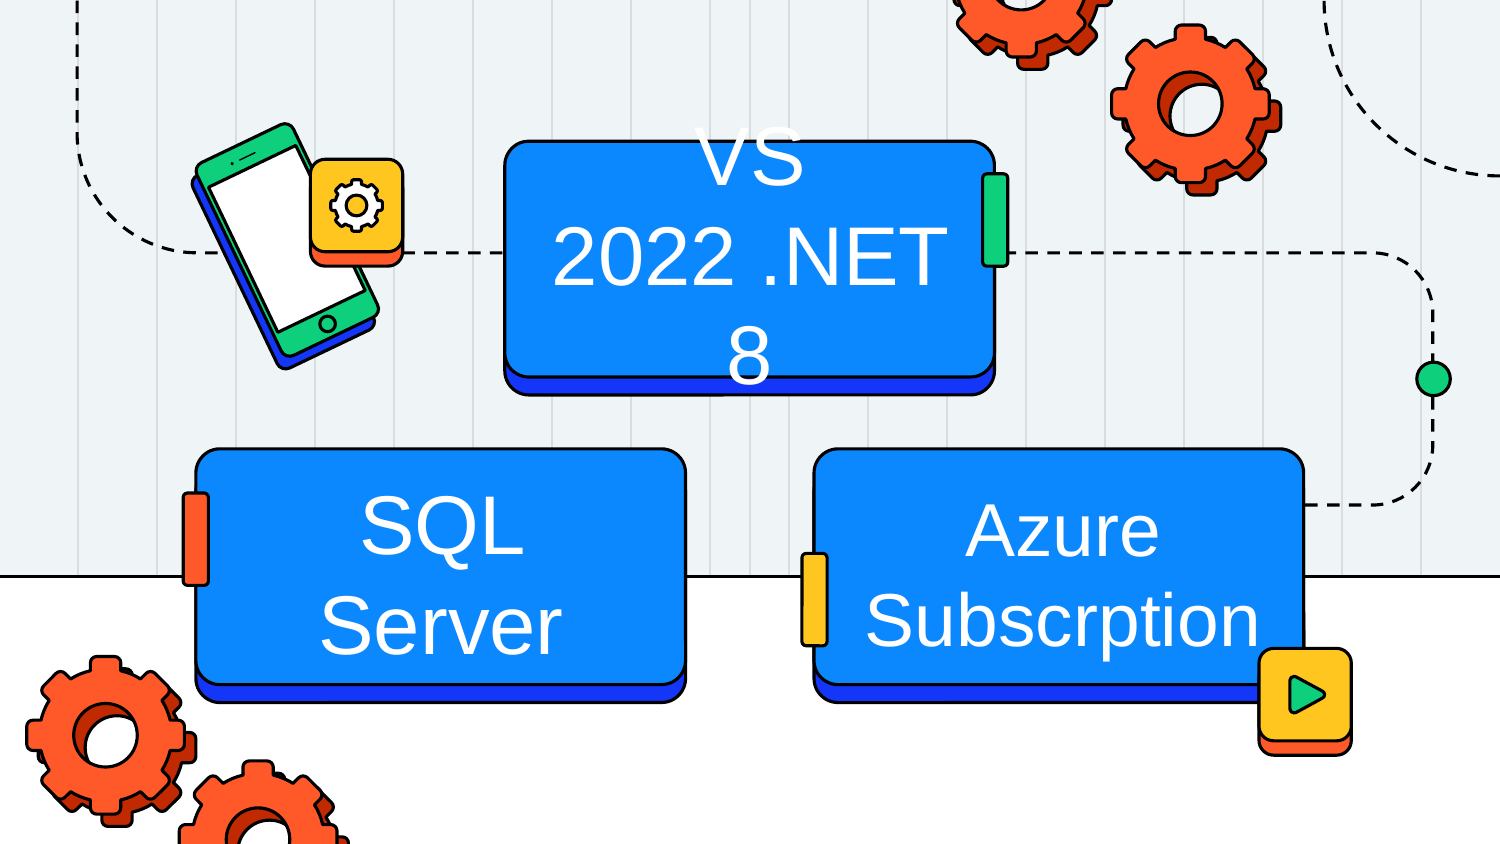

VS 2022 .NET 8
SQL Server
# Azure Subscrption